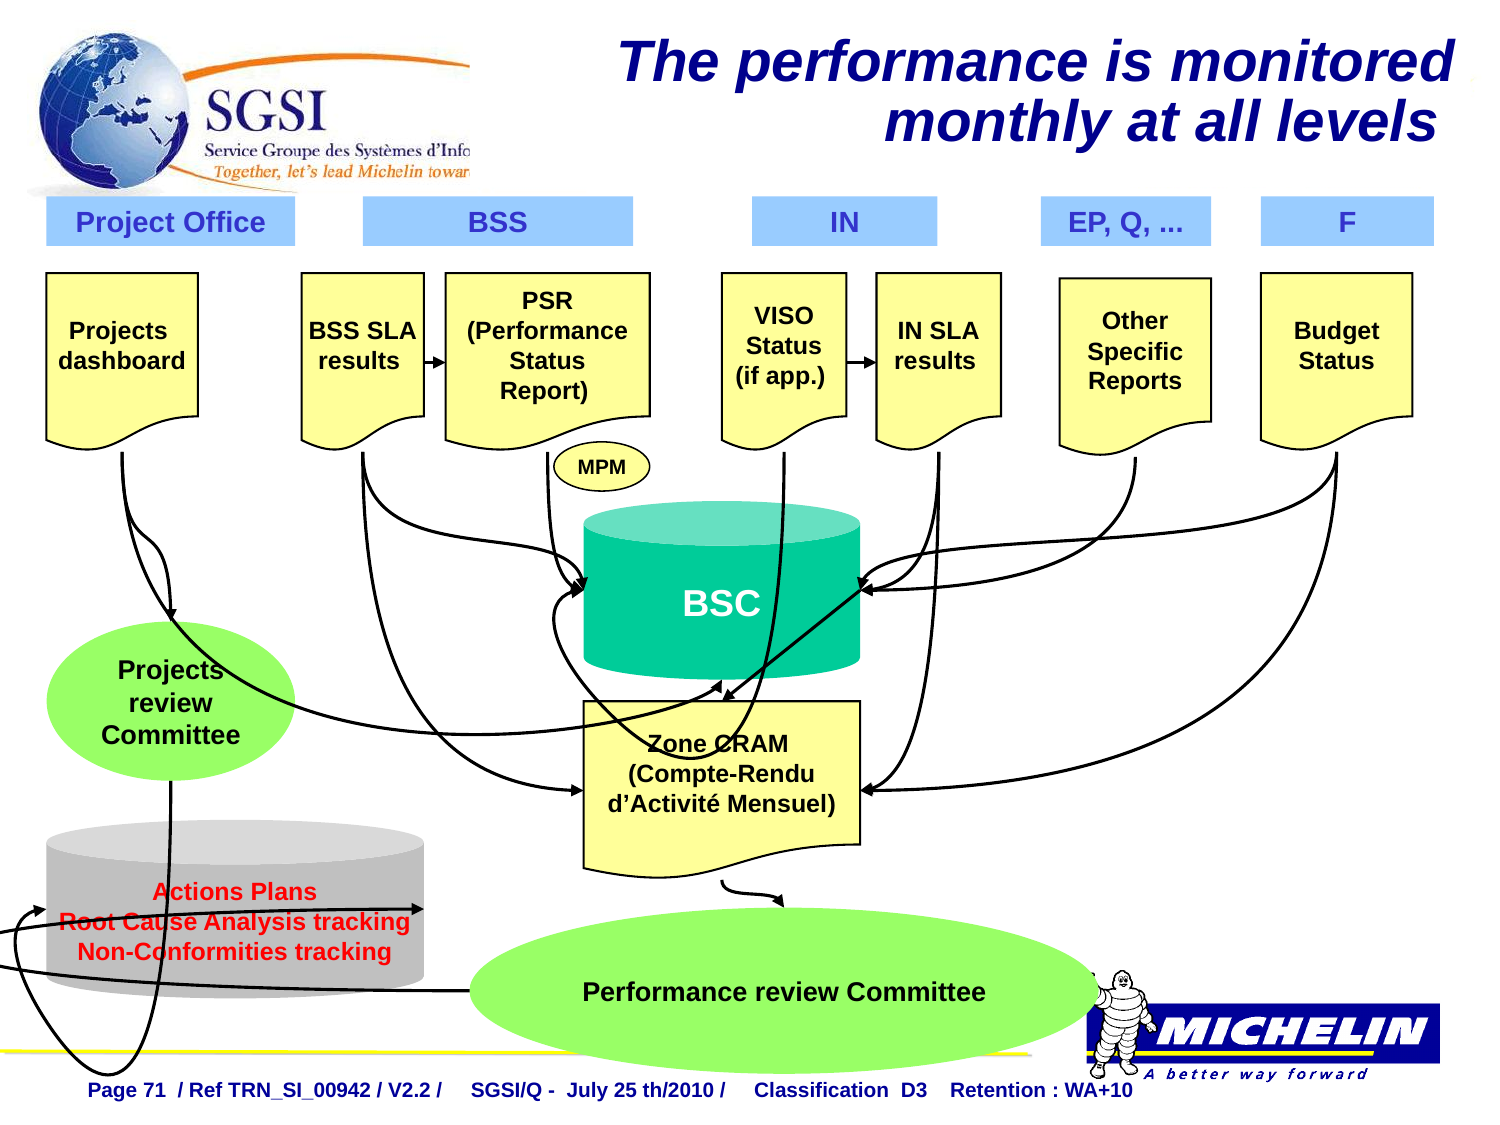

# The performance is monitored monthly at all levels
Project Office
BSS
IN
EP, Q, ...
F
Projects
dashboard
BSS SLA
results
PSR
(Performance
Status
Report)
VISO
Status
(if app.)
IN SLA
results
Budget
Status
Other
Specific
Reports
MPM
BSC
Projects review Committee
Zone CRAM
(Compte-Rendu
d’Activité Mensuel)
Actions Plans
Root Cause Analysis tracking
Non-Conformities tracking

Performance review Committee

Page 71  / Ref TRN_SI_00942 / V2.2 /     SGSI/Q -  July 25 th/2010 /     Classification  D3    Retention : WA+10